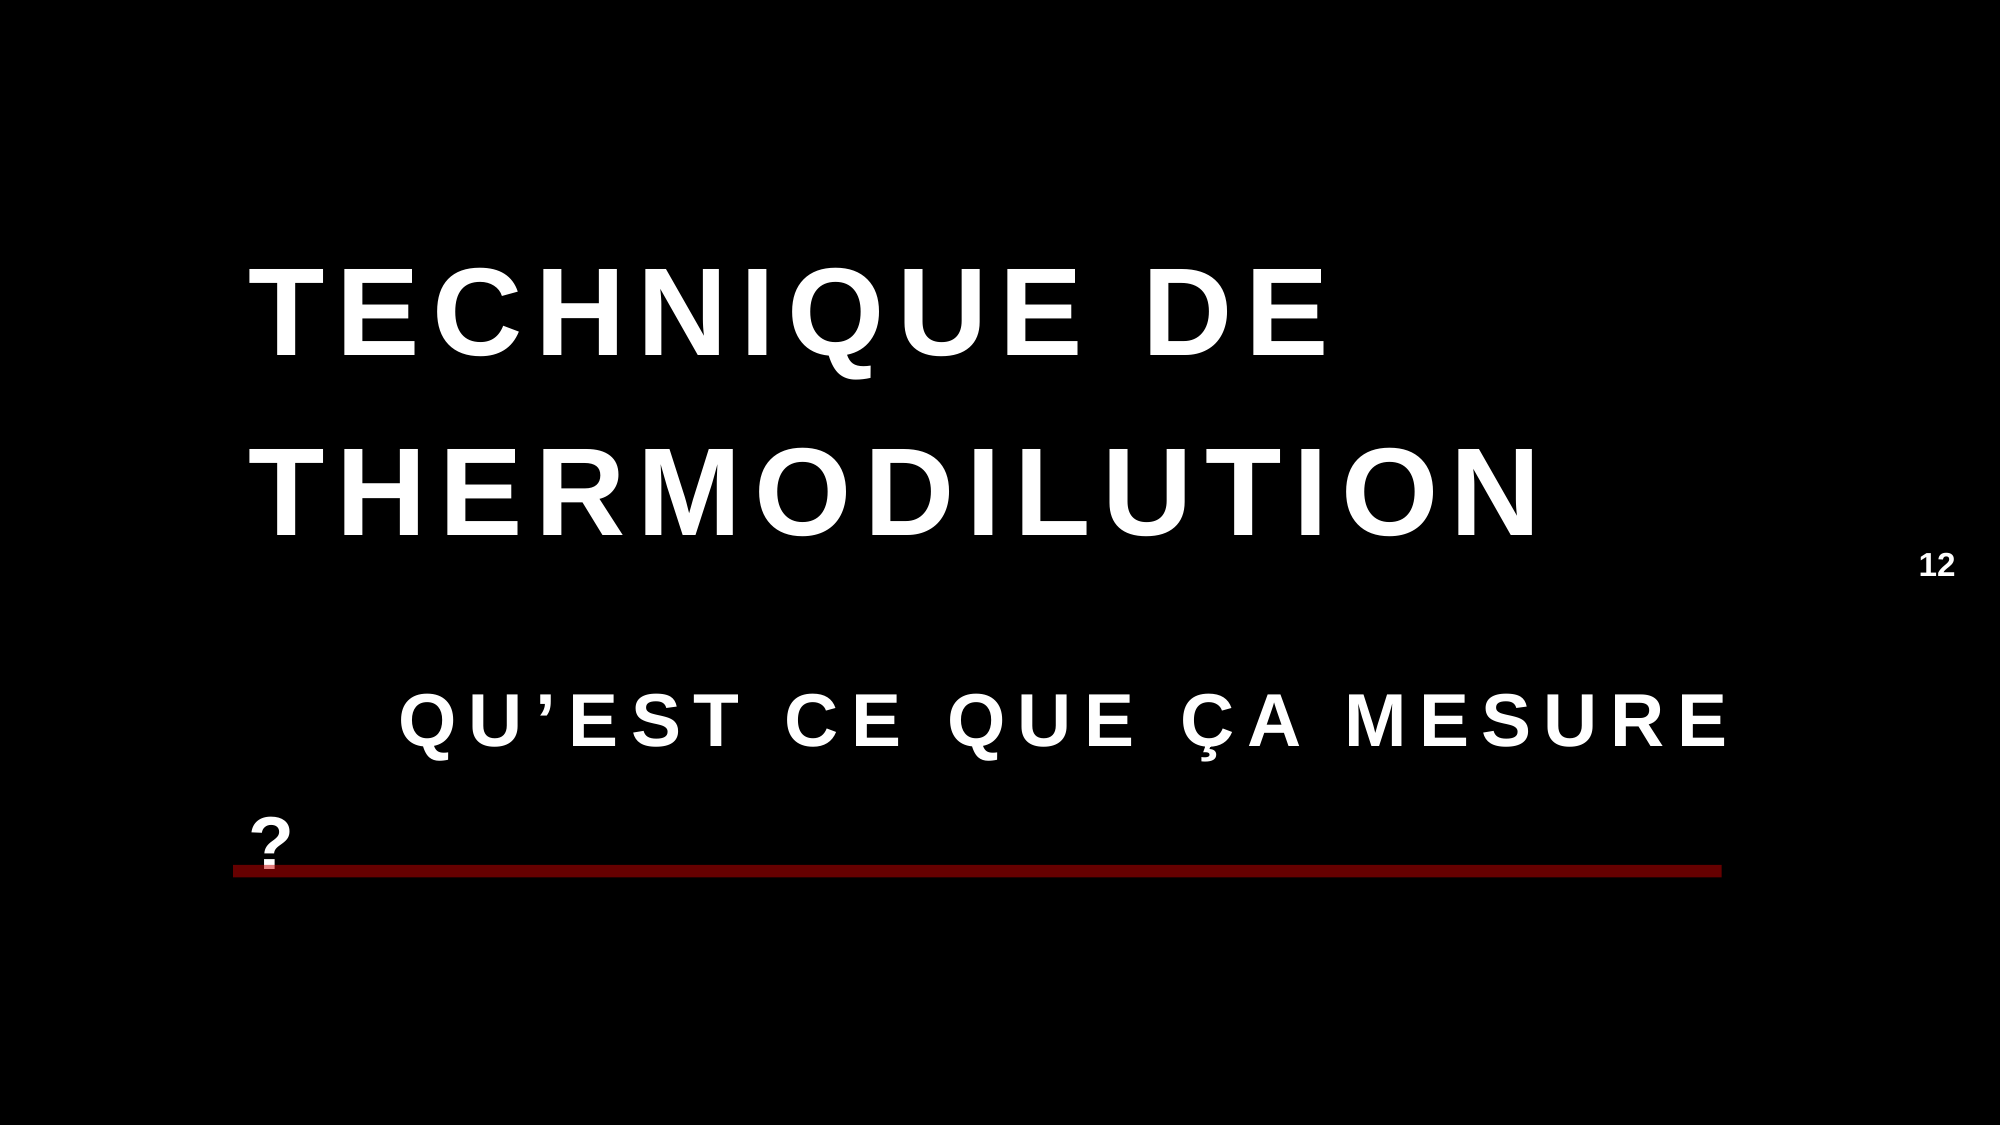

# technique de thermodilution Qu’est ce que ça mesure ?
12